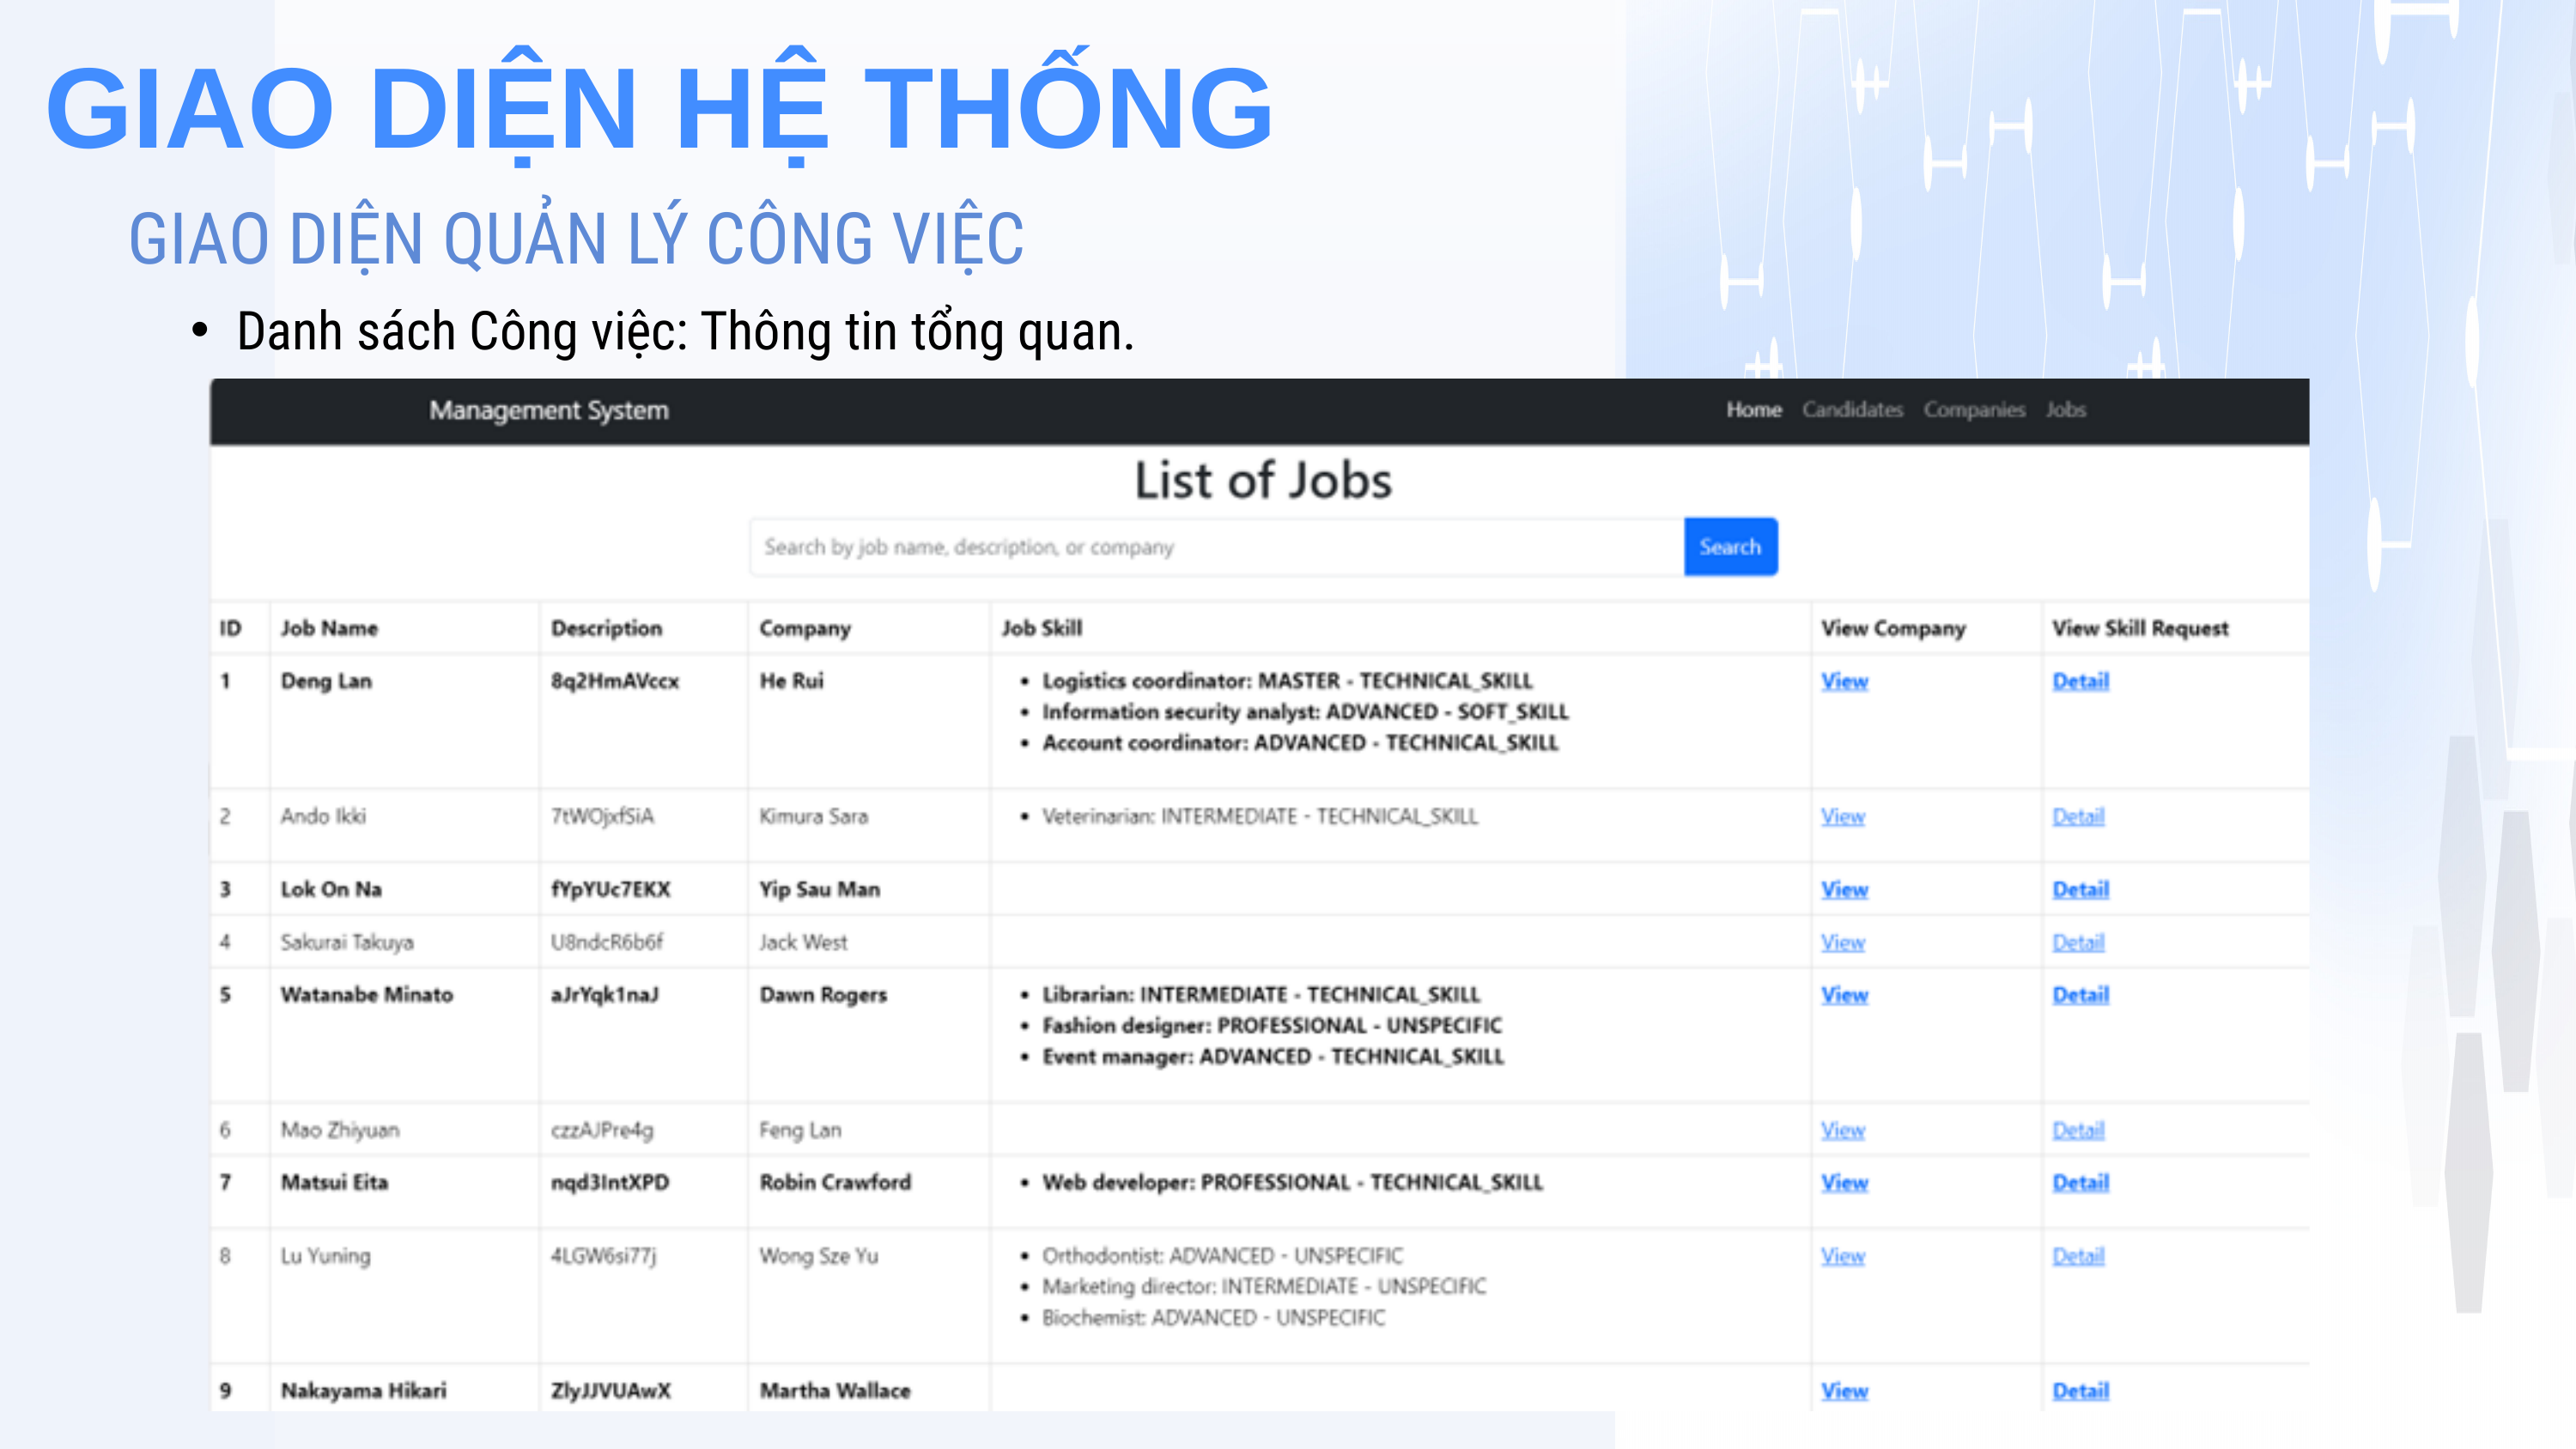

GIAO DIỆN HỆ THỐNG
GIAO DIỆN QUẢN LÝ CÔNG VIỆC
Danh sách Công việc: Thông tin tổng quan.